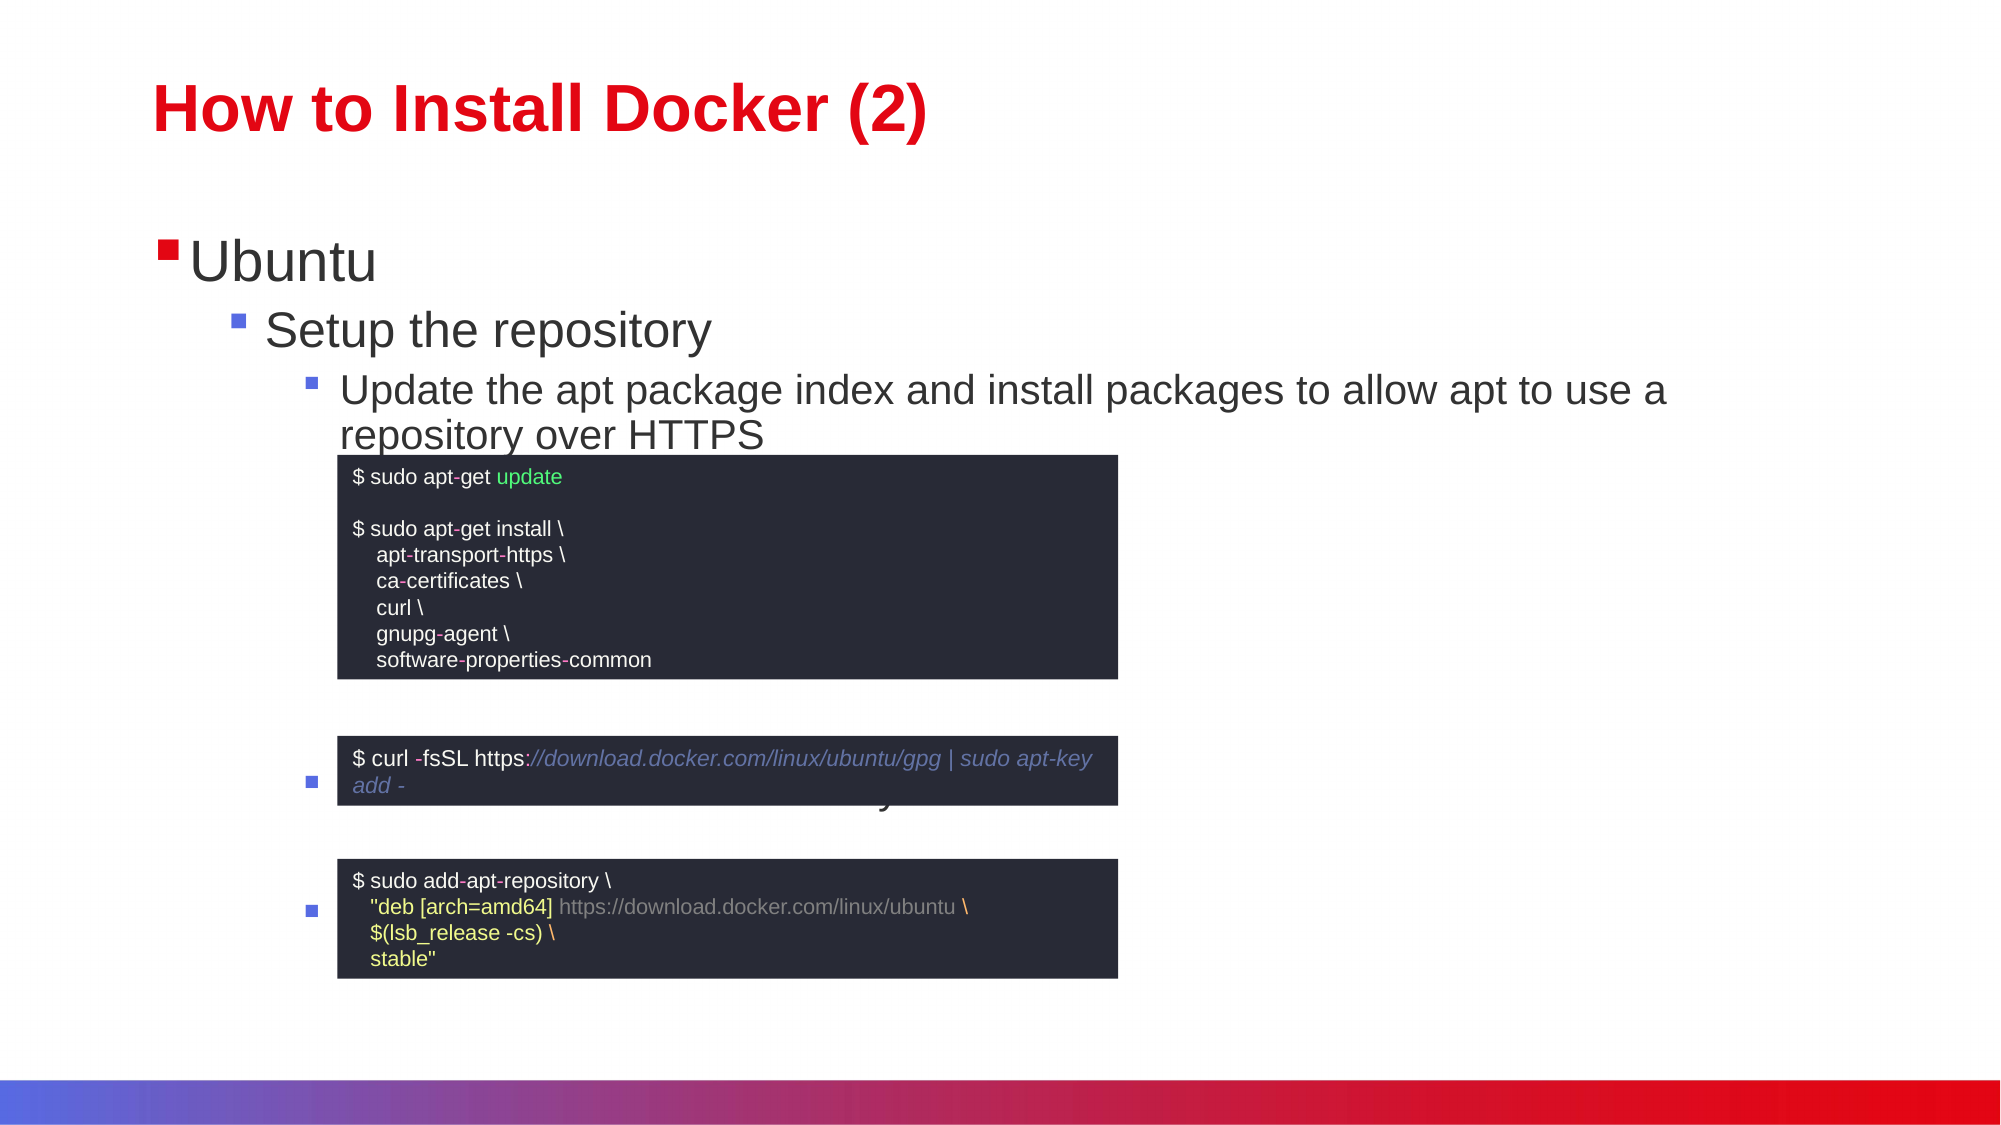

# How to Install Docker (2)
Ubuntu
Setup the repository
Update the apt package index and install packages to allow apt to use a repository over HTTPS

Add Docker’s official GPG key

Install for x86_64/ amd64

$ sudo apt-get update
$ sudo apt-get install \
    apt-transport-https \
    ca-certificates \
    curl \
    gnupg-agent \
    software-properties-common
$ curl -fsSL https://download.docker.com/linux/ubuntu/gpg | sudo apt-key add -
$ sudo add-apt-repository \
   "deb [arch=amd64] https://download.docker.com/linux/ubuntu \
   $(lsb_release -cs) \
   stable"